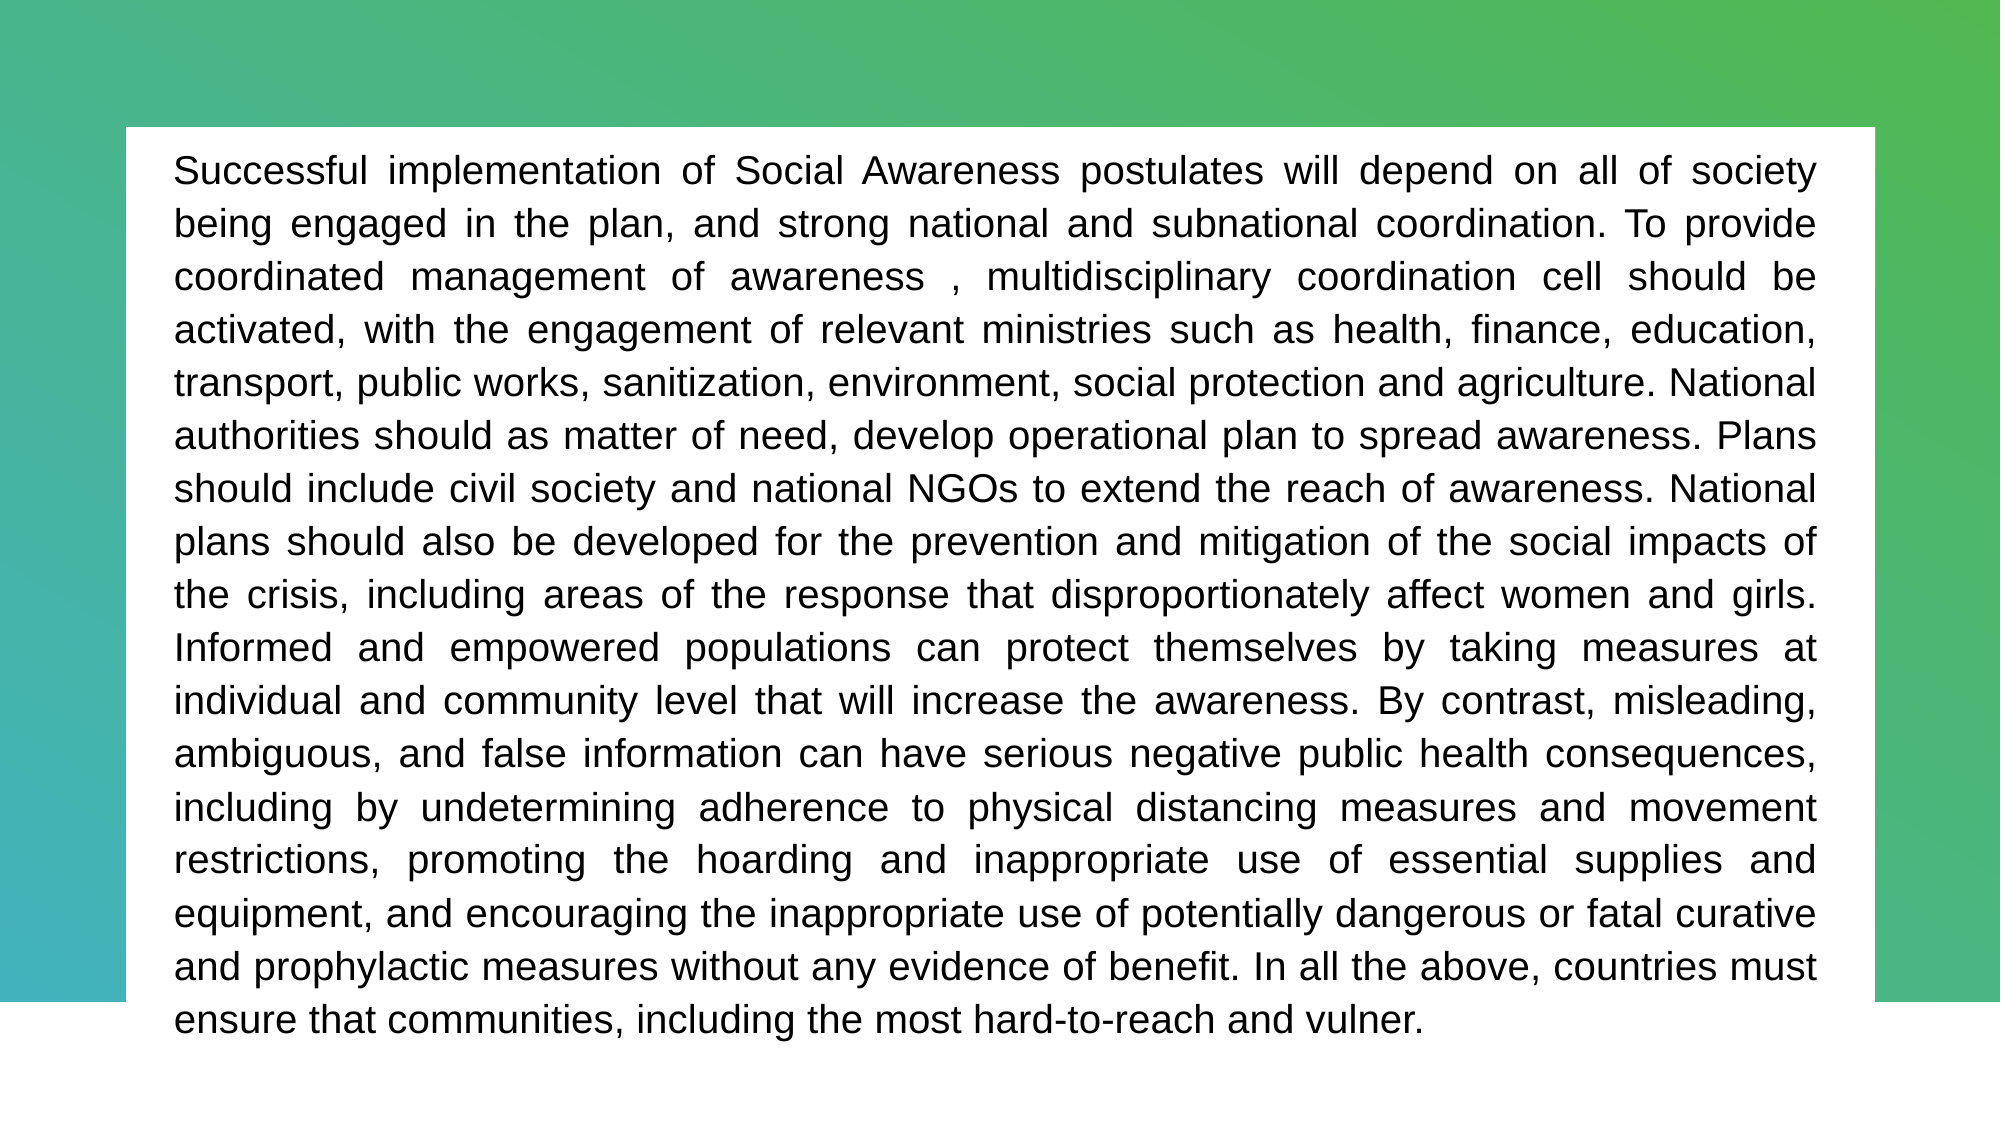

Successful implementation of Social Awareness postulates will depend on all of society being engaged in the plan, and strong national and subnational coordination. To provide coordinated management of awareness , multidisciplinary coordination cell should be activated, with the engagement of relevant ministries such as health, finance, education, transport, public works, sanitization, environment, social protection and agriculture. National authorities should as matter of need, develop operational plan to spread awareness. Plans should include civil society and national NGOs to extend the reach of awareness. National plans should also be developed for the prevention and mitigation of the social impacts of the crisis, including areas of the response that disproportionately affect women and girls. Informed and empowered populations can protect themselves by taking measures at individual and community level that will increase the awareness. By contrast, misleading, ambiguous, and false information can have serious negative public health consequences, including by undetermining adherence to physical distancing measures and movement restrictions, promoting the hoarding and inappropriate use of essential supplies and equipment, and encouraging the inappropriate use of potentially dangerous or fatal curative and prophylactic measures without any evidence of benefit. In all the above, countries must ensure that communities, including the most hard-to-reach and vulner.